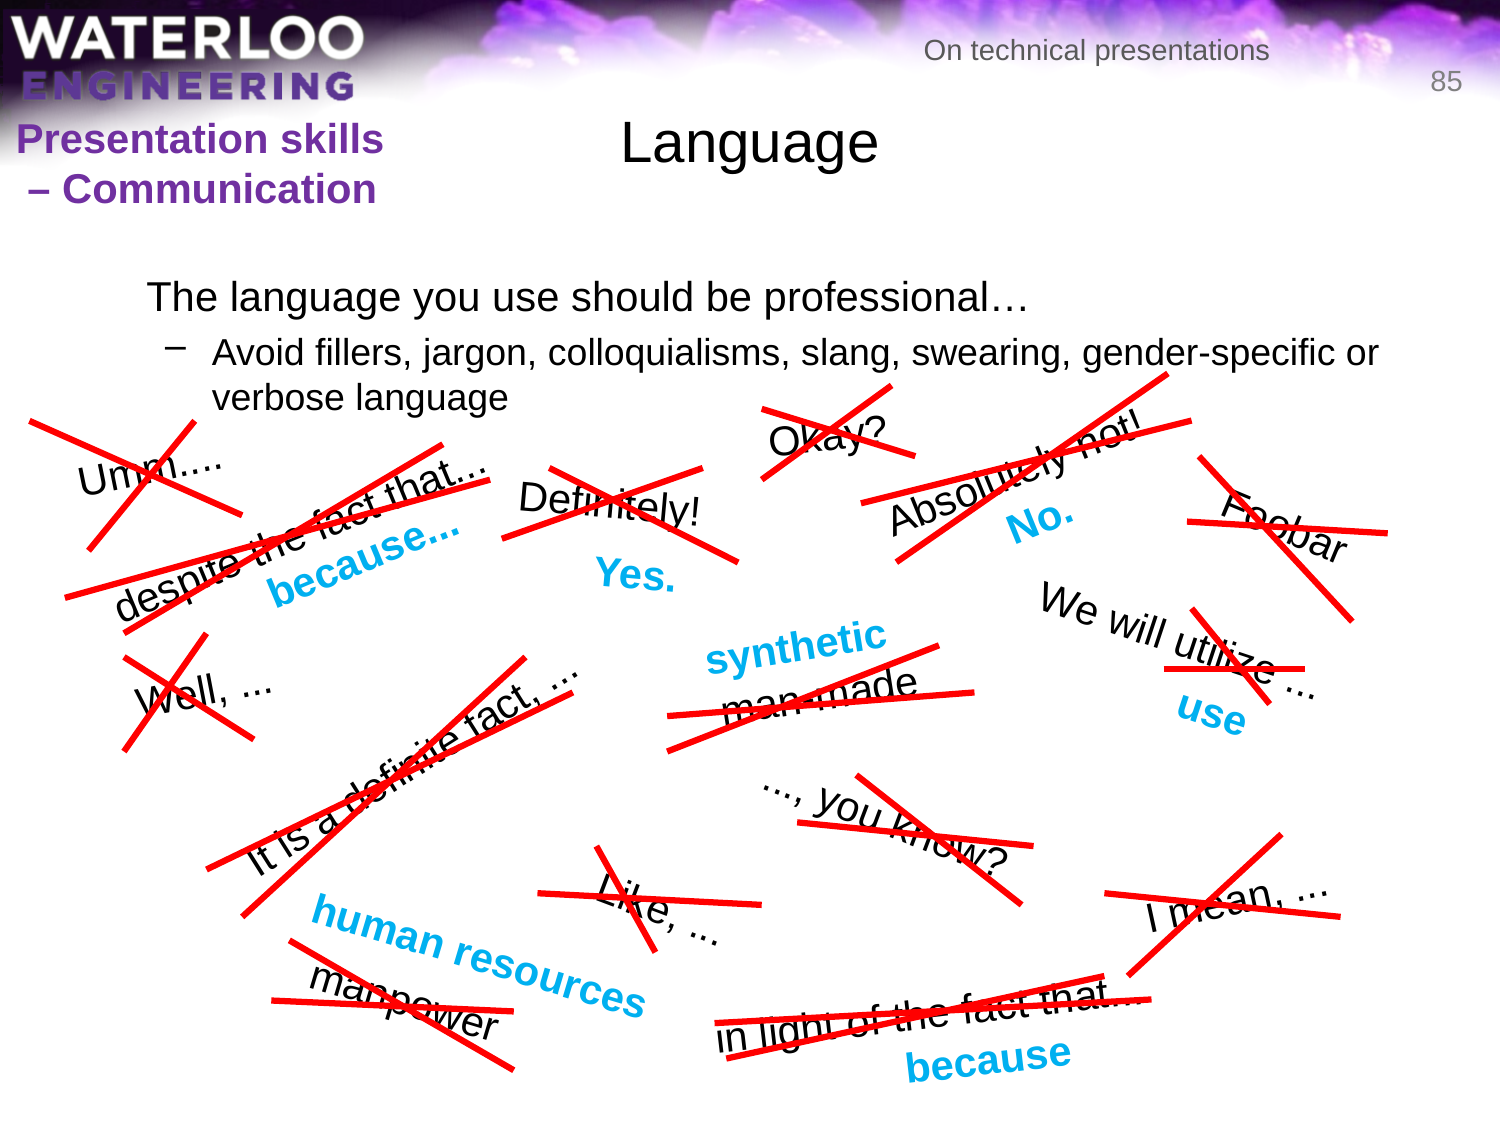

# Language
85
Presentation skills
 – Communication
	The language you use should be professional…
Avoid fillers, jargon, colloquialisms, slang, swearing, gender-specific or verbose language
Okay?
Umm....
Absolutely not!
Definitely!
No.
Foobar
despite the fact that...
because...
Yes.
We will utilize ...
synthetic
Well, ...
man-made
use
It is a definite fact, ...
..., you know?
I mean, ...
Like, ...
human resources
manpower
in light of the fact that...
because